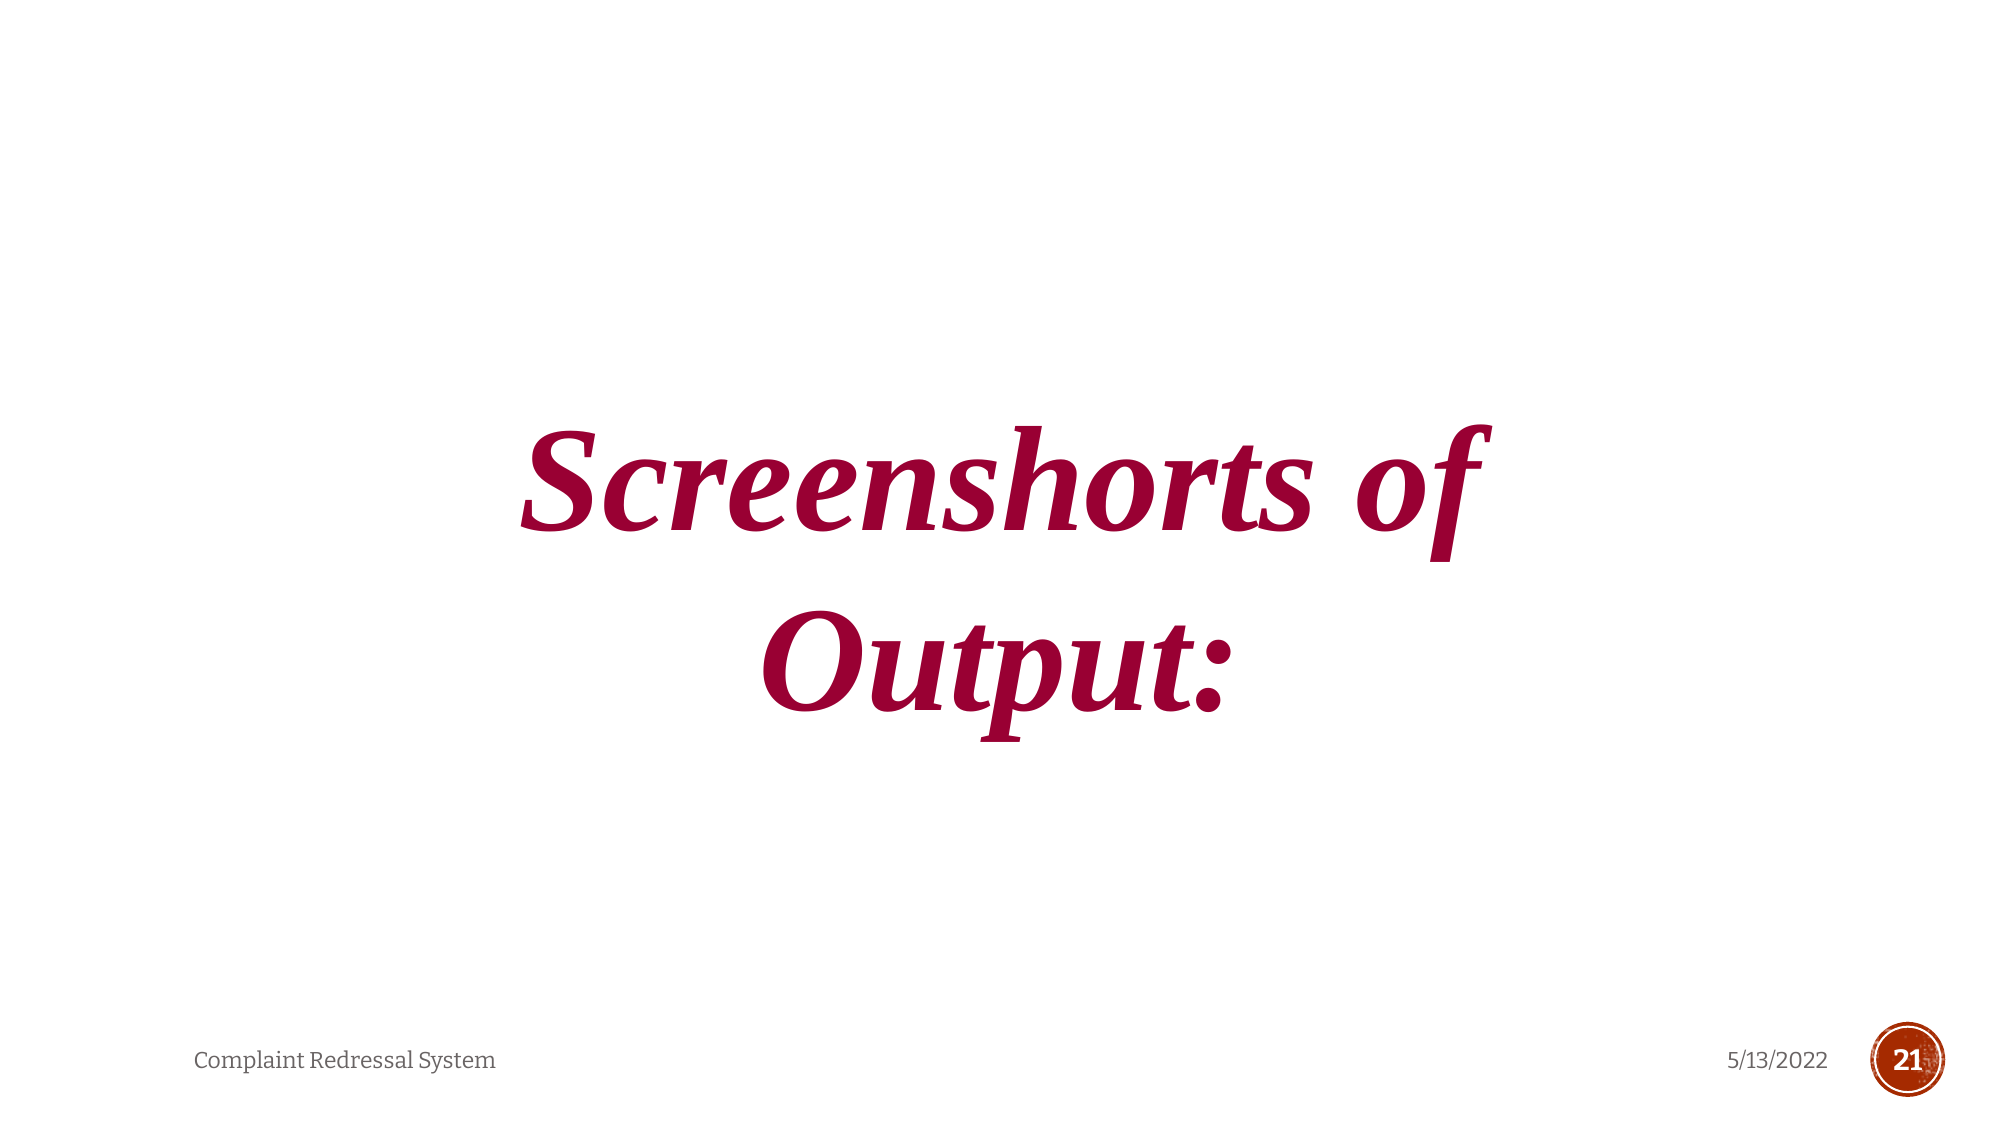

Screenshorts of Output:
Complaint Redressal System
5/13/2022
21